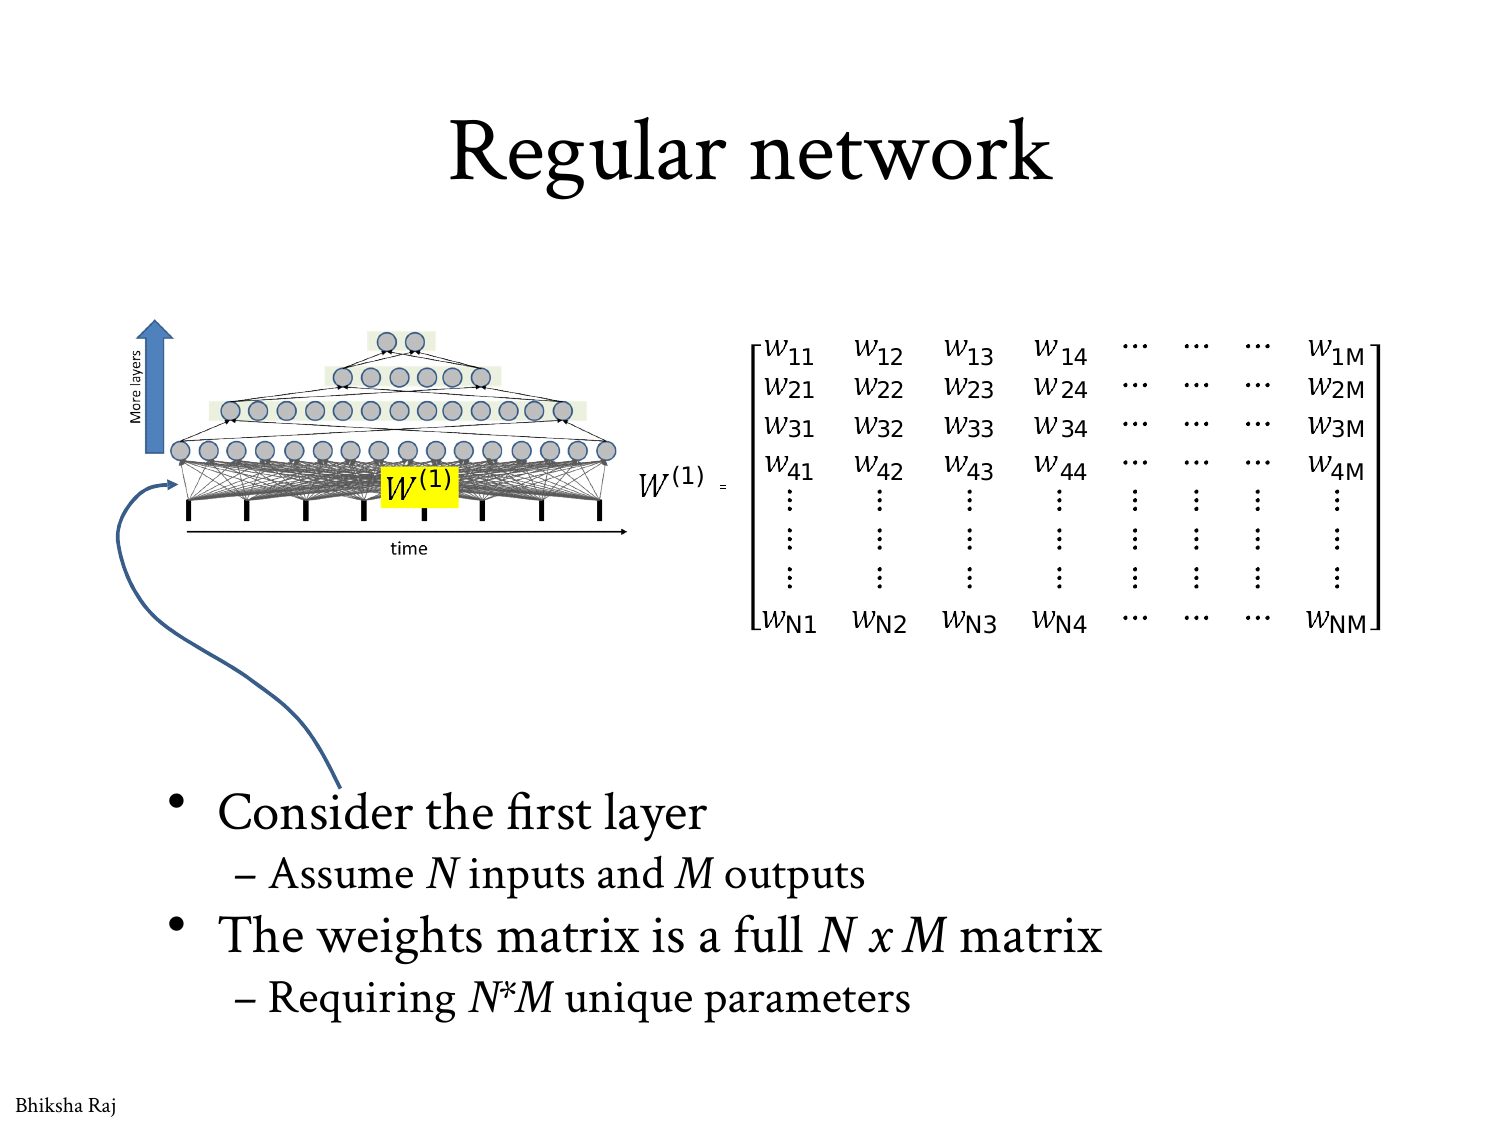

# Regular network

| 11 | 12 | 13 | 14 | 1M |
| --- | --- | --- | --- | --- |
| 21 | 22 | 23 | 24 | 2M |
| 31 | 32 | 33 | 34 | 3M |
| 41 | 42 | 43 | 44 | 4M |

(1)

(1)

N1
N2
N3
N4
NM

Consider the first layer
– Assume N inputs and M outputs
The weights matrix is a full N x M matrix
– Requiring N*M unique parameters
Bhiksha Raj